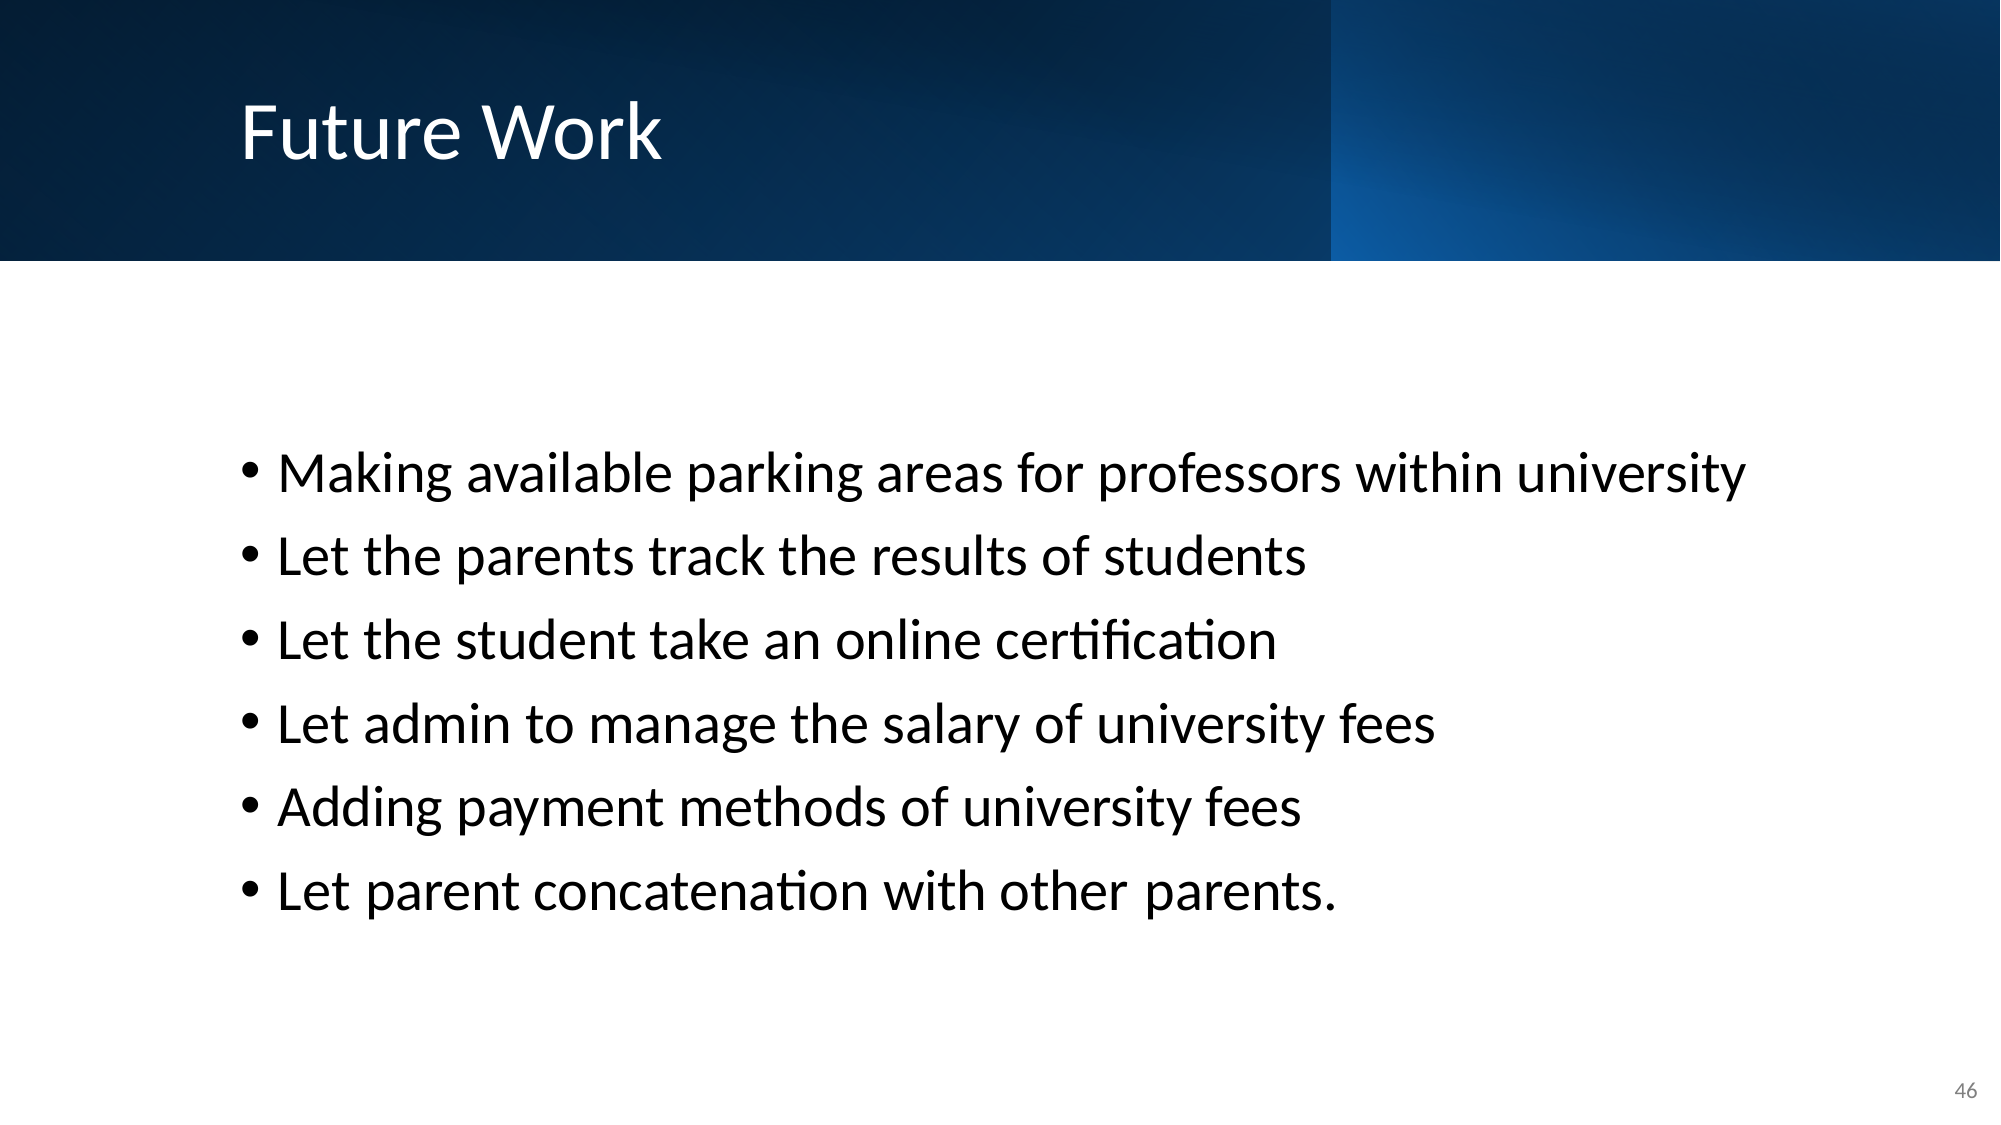

# Future Work
Making available parking areas for professors within university
Let the parents track the results of students
Let the student take an online certification
Let admin to manage the salary of university fees
Adding payment methods of university fees
Let parent concatenation with other parents.
46